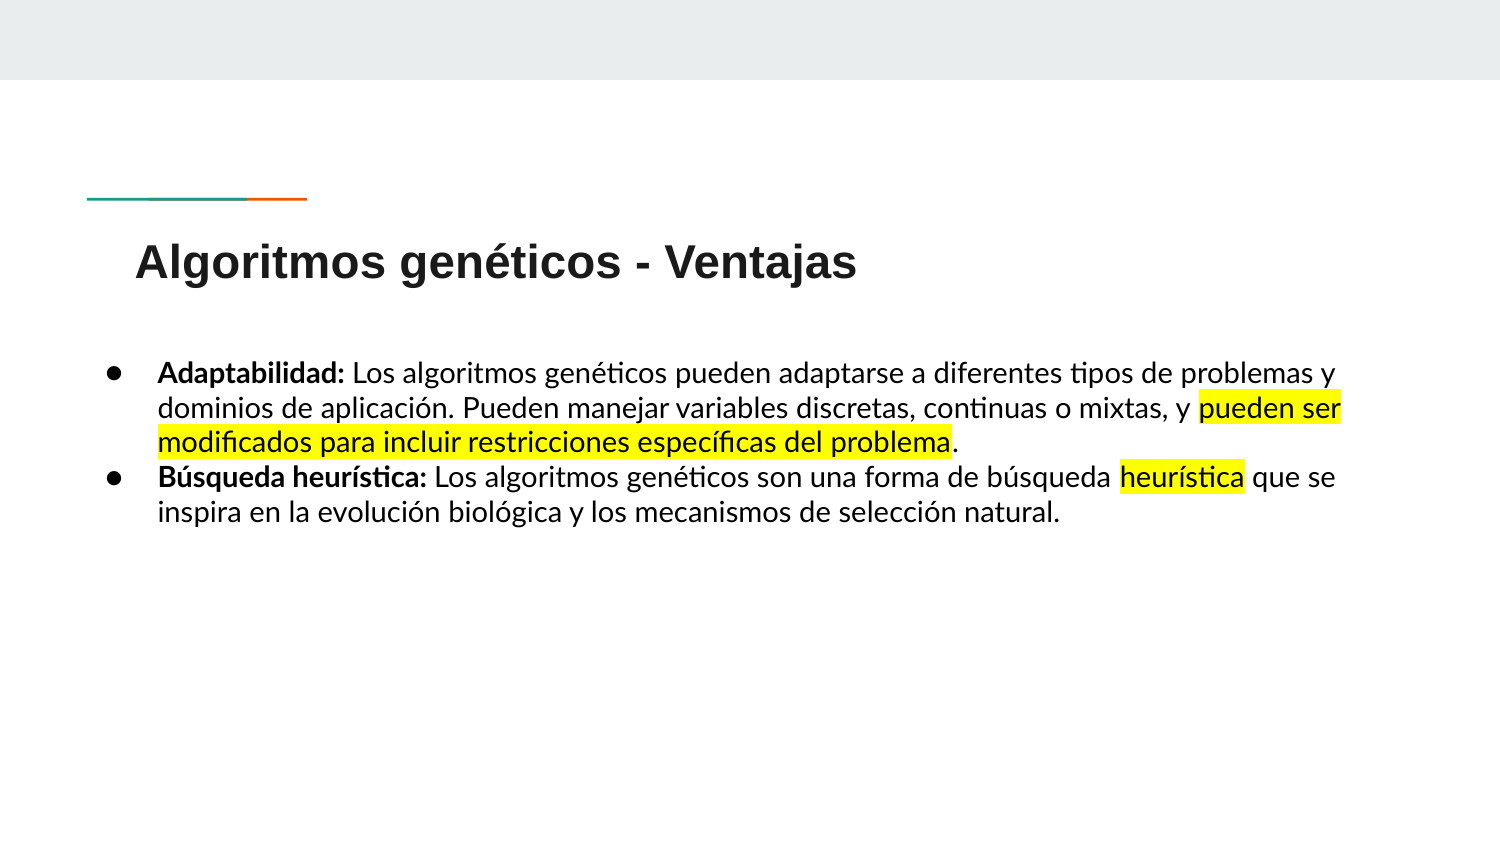

# Algoritmos genéticos - Ventajas

Adaptabilidad: Los algoritmos genéticos pueden adaptarse a diferentes tipos de problemas y dominios de aplicación. Pueden manejar variables discretas, continuas o mixtas, y pueden ser modificados para incluir restricciones específicas del problema.
Búsqueda heurística: Los algoritmos genéticos son una forma de búsqueda heurística que se inspira en la evolución biológica y los mecanismos de selección natural.